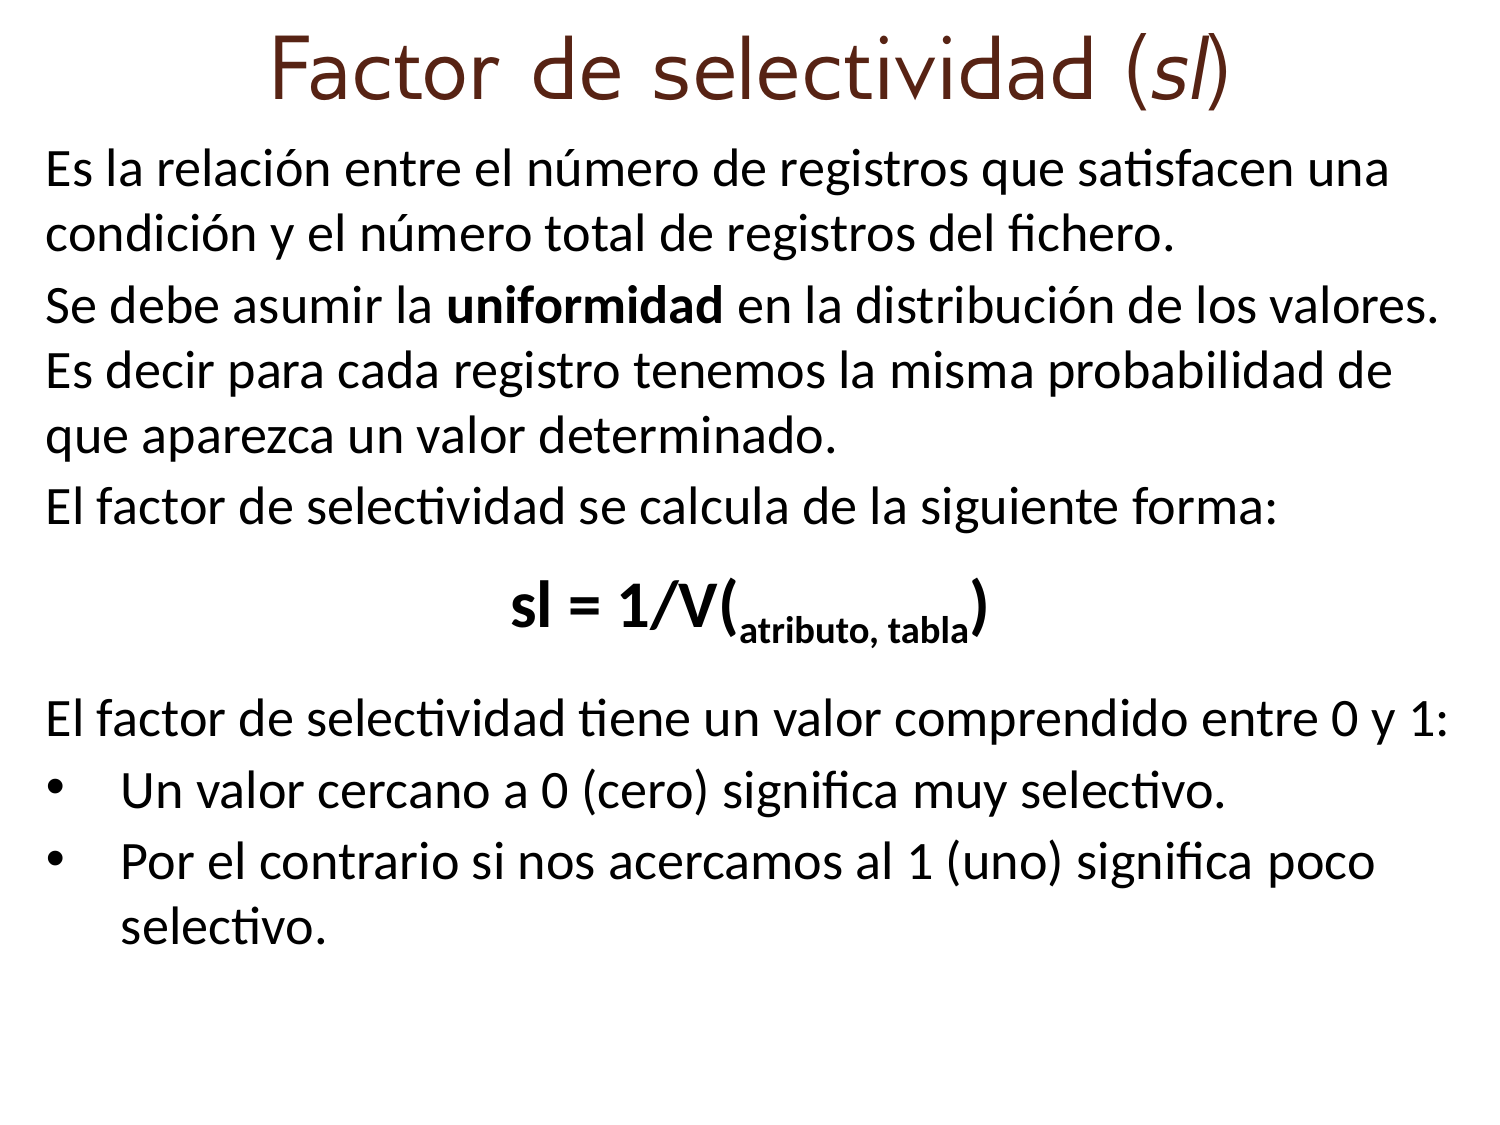

Factor de selectividad (sl)
Es la relación entre el número de registros que satisfacen una condición y el número total de registros del fichero.
Se debe asumir la uniformidad en la distribución de los valores. Es decir para cada registro tenemos la misma probabilidad de que aparezca un valor determinado.
El factor de selectividad se calcula de la siguiente forma:
sl = 1/V(atributo, tabla)
El factor de selectividad tiene un valor comprendido entre 0 y 1:
Un valor cercano a 0 (cero) significa muy selectivo.
Por el contrario si nos acercamos al 1 (uno) significa poco selectivo.